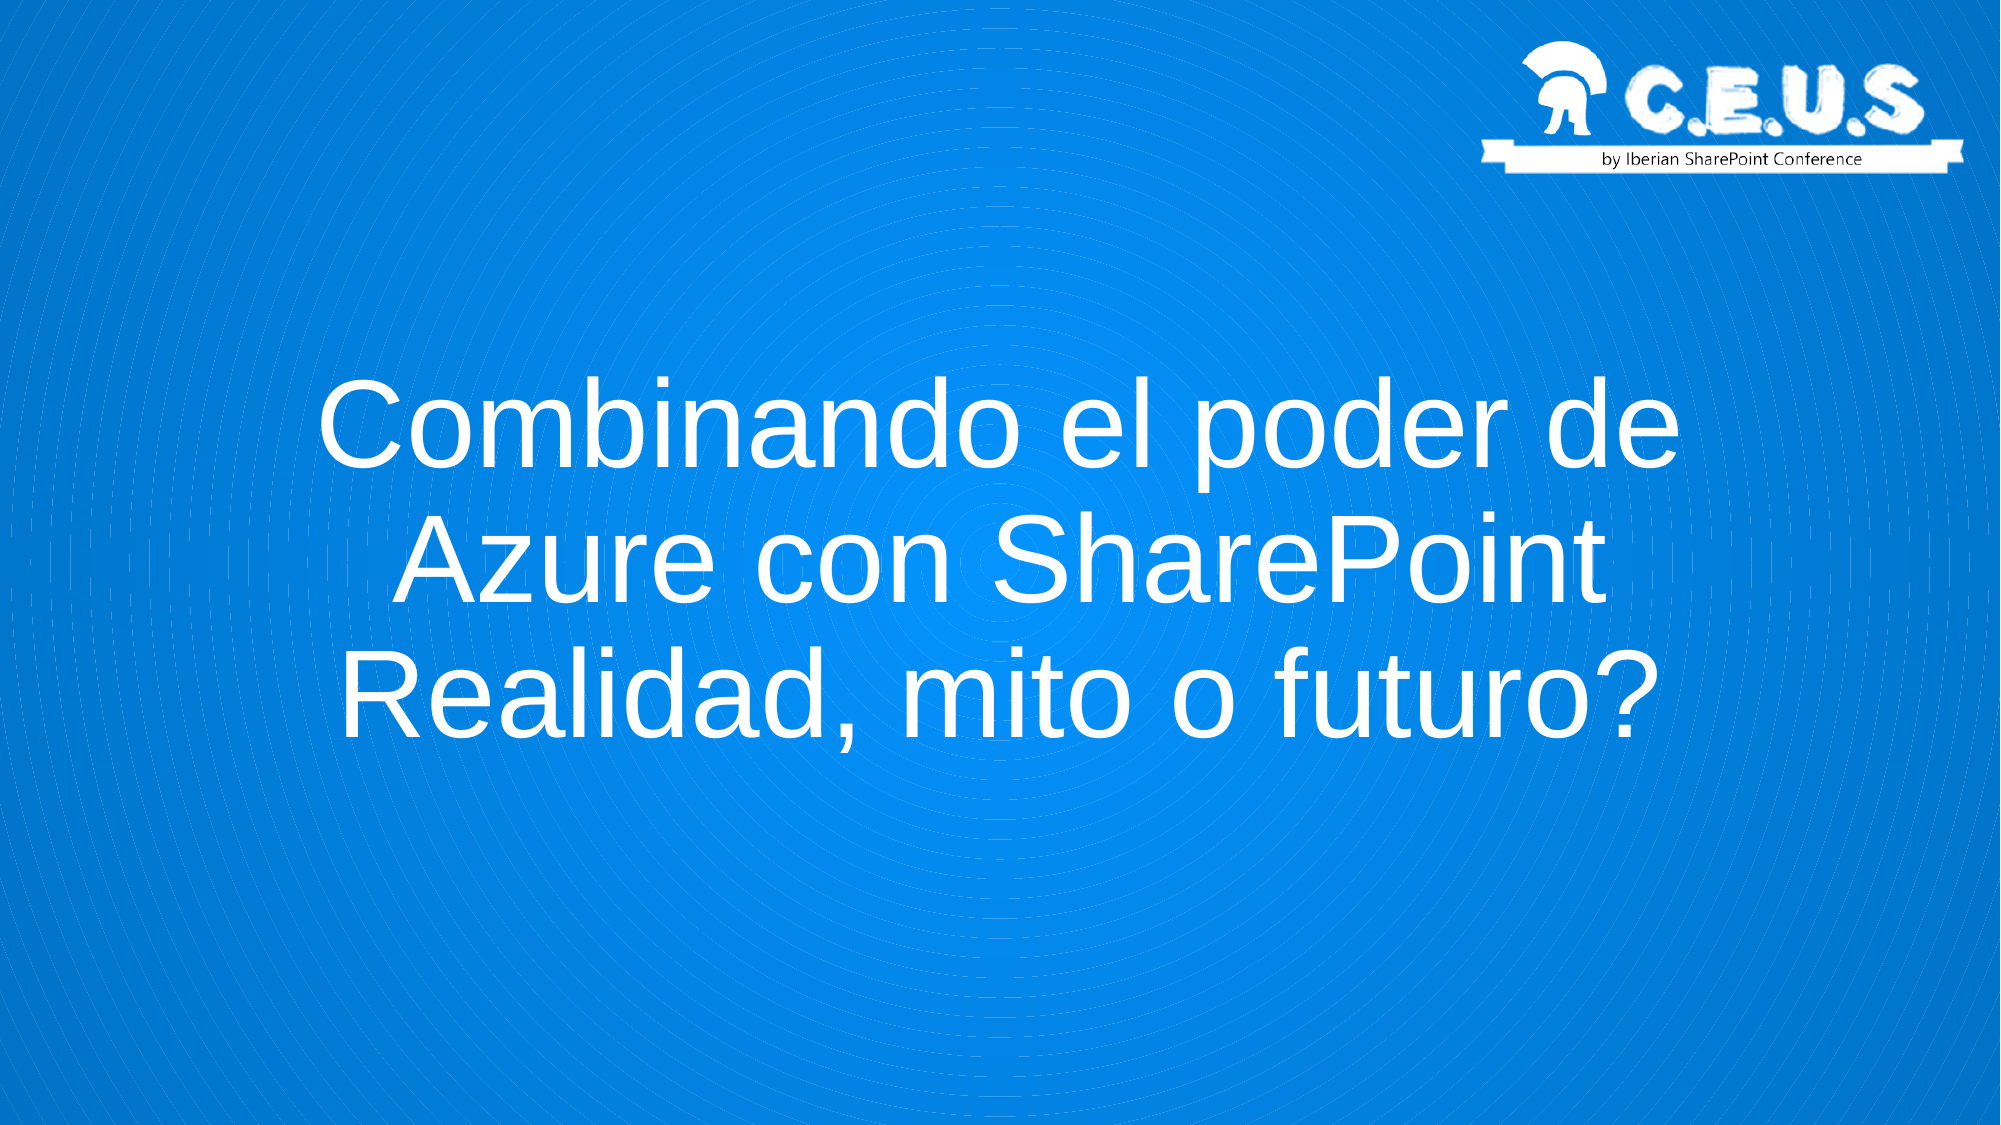

# Combinando el poder de Azure con SharePoint Realidad, mito o futuro?